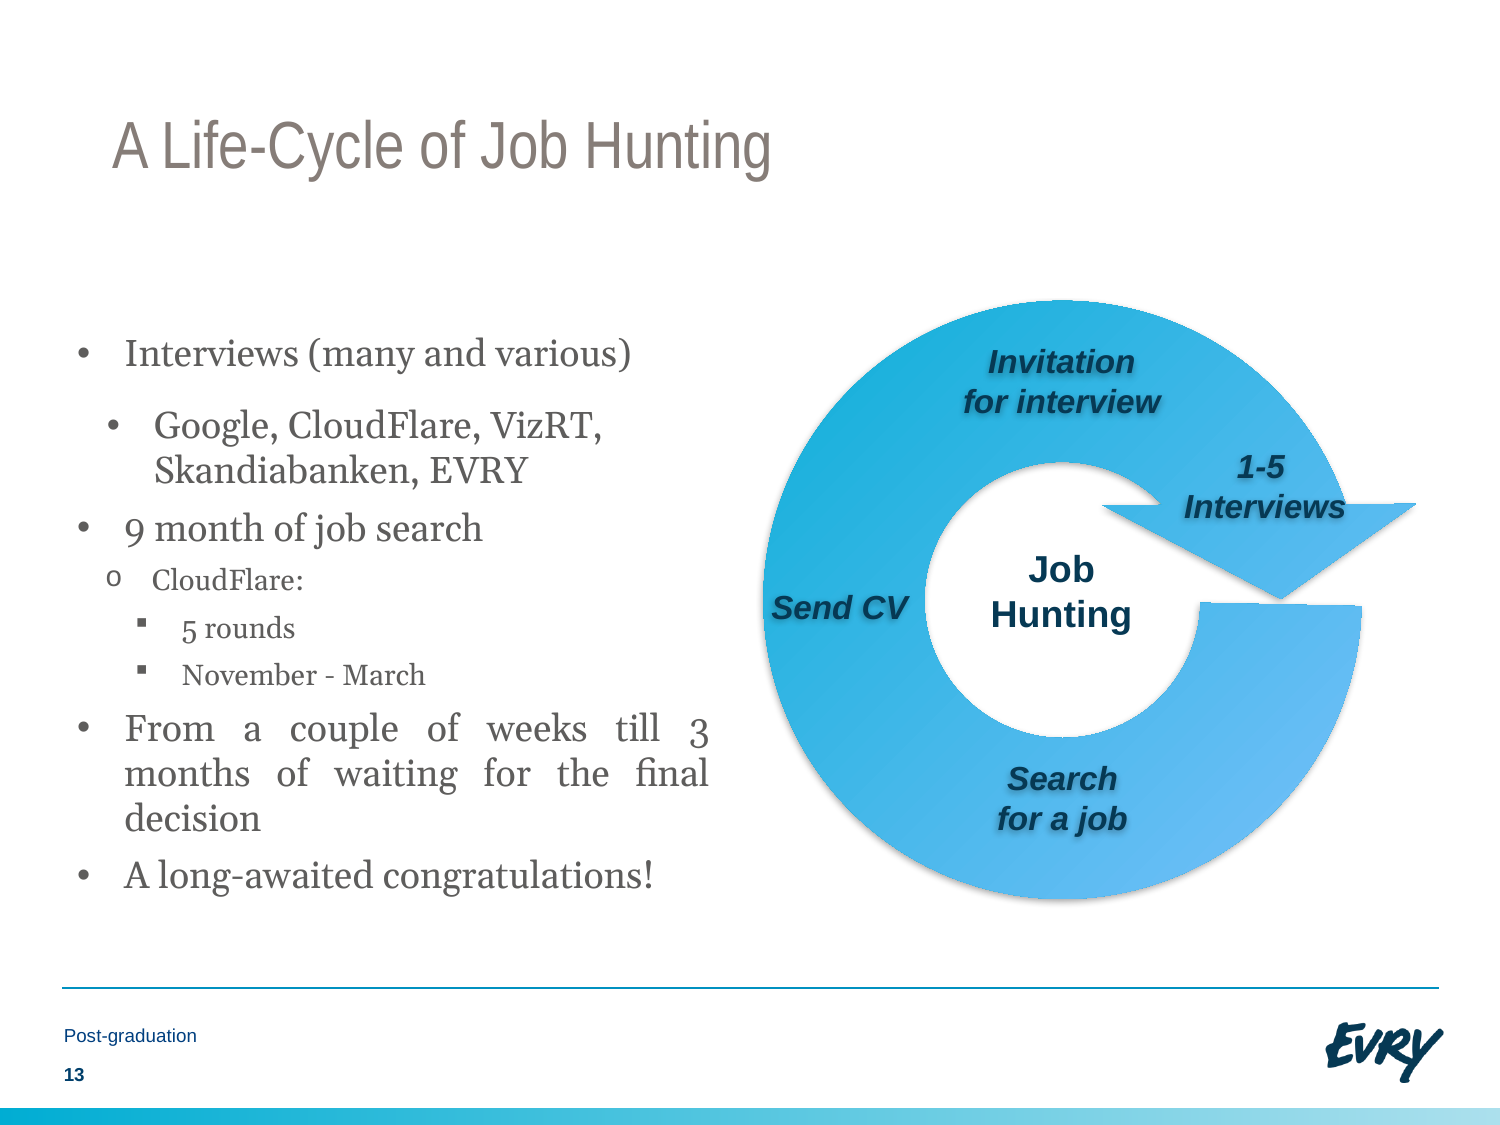

# A Life-Cycle of Job Hunting

Invitation
for interview
1-5
Interviews
Send CV
Job
Hunting
Search
for a job

Interviews (many and various)
Google, CloudFlare, VizRT, Skandiabanken, EVRY
9 month of job search
CloudFlare:
5 rounds
November - March
From a couple of weeks till 3 months of waiting for the final decision
A long-awaited congratulations!

Post-graduation

13